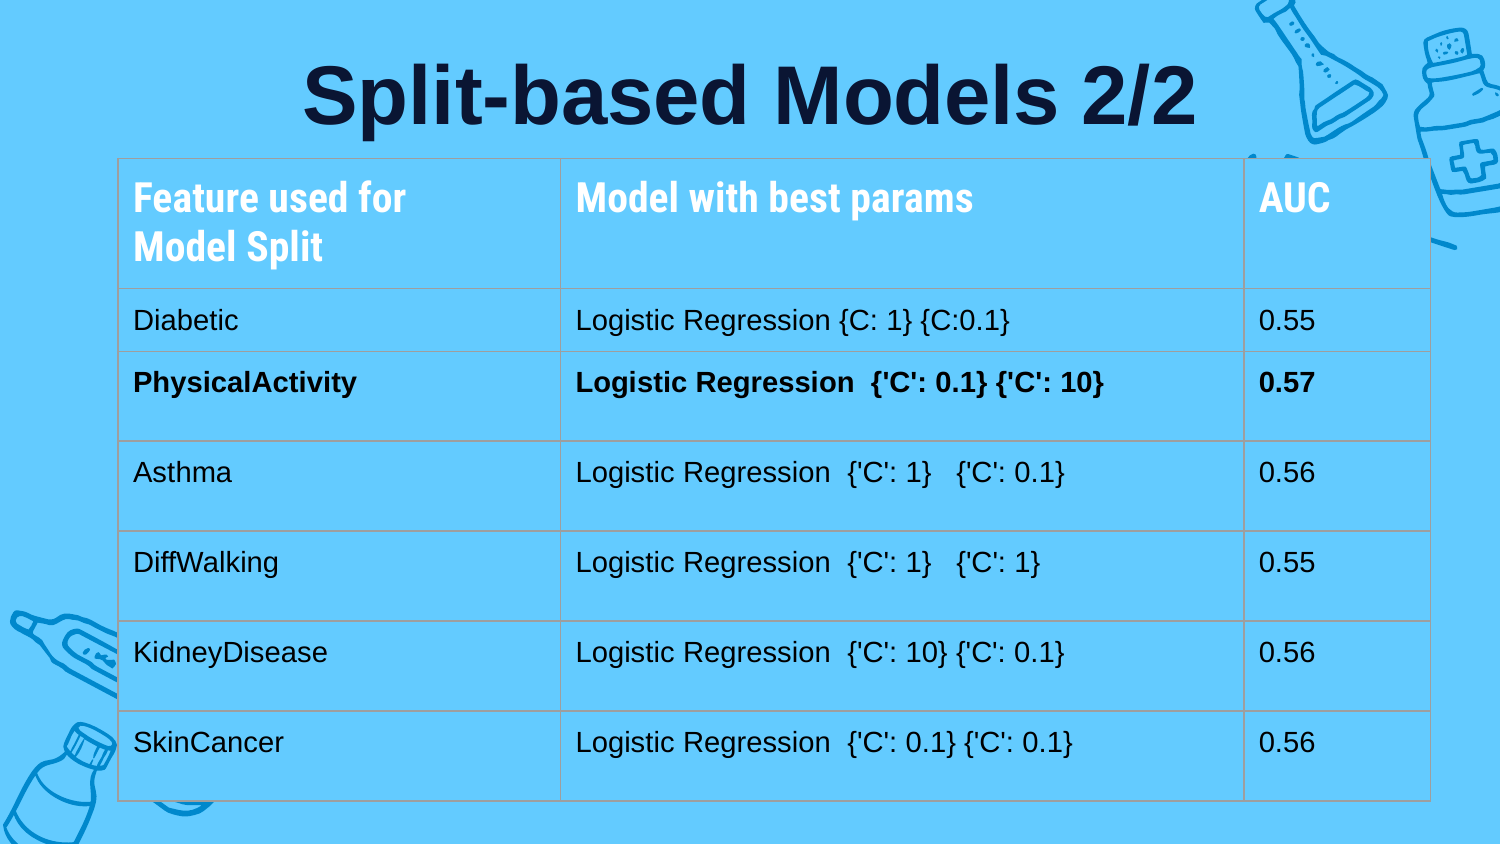

# Split-based Models 2/2
| Feature used for Model Split | Model with best params | AUC |
| --- | --- | --- |
| Diabetic | Logistic Regression {C: 1} {C:0.1} | 0.55 |
| PhysicalActivity | Logistic Regression {'C': 0.1} {'C': 10} | 0.57 |
| Asthma | Logistic Regression {'C': 1} {'C': 0.1} | 0.56 |
| DiffWalking | Logistic Regression {'C': 1} {'C': 1} | 0.55 |
| KidneyDisease | Logistic Regression {'C': 10} {'C': 0.1} | 0.56 |
| SkinCancer | Logistic Regression {'C': 0.1} {'C': 0.1} | 0.56 |